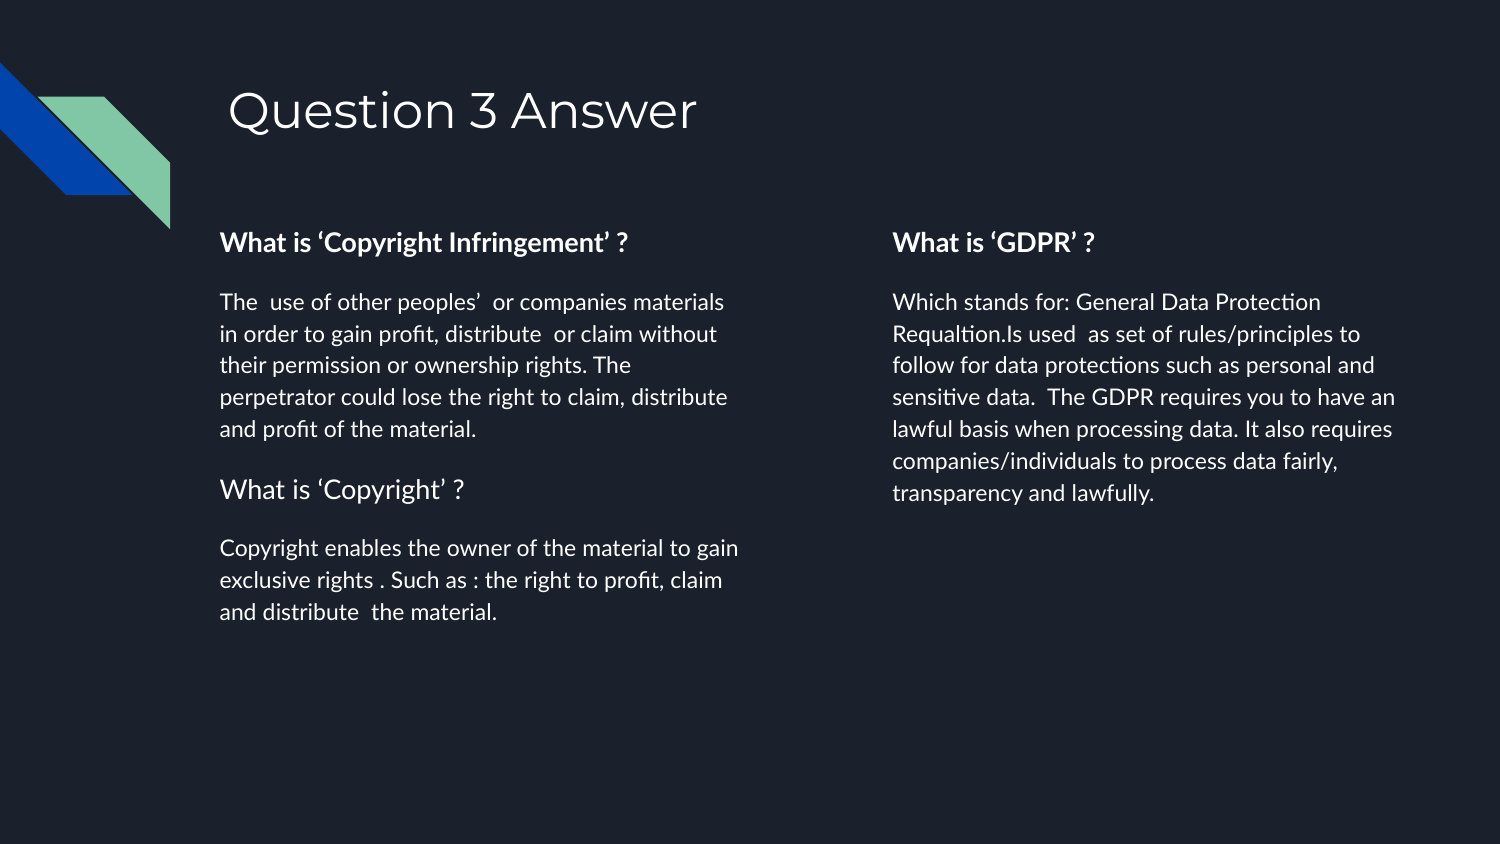

# Question 3 Answer
What is ‘Copyright Infringement’ ?
The  use of other peoples’  or companies materials in order to gain profit, distribute  or claim without their permission or ownership rights. The perpetrator could lose the right to claim, distribute and profit of the material.
What is ‘Copyright’ ?
Copyright enables the owner of the material to gain exclusive rights . Such as : the right to profit, claim and distribute  the material.

What is ‘GDPR’ ?
Which stands for: General Data Protection Requaltion.Is used  as set of rules/principles to follow for data protections such as personal and sensitive data.  The GDPR requires you to have an lawful basis when processing data. It also requires companies/individuals to process data fairly,  transparency and lawfully.